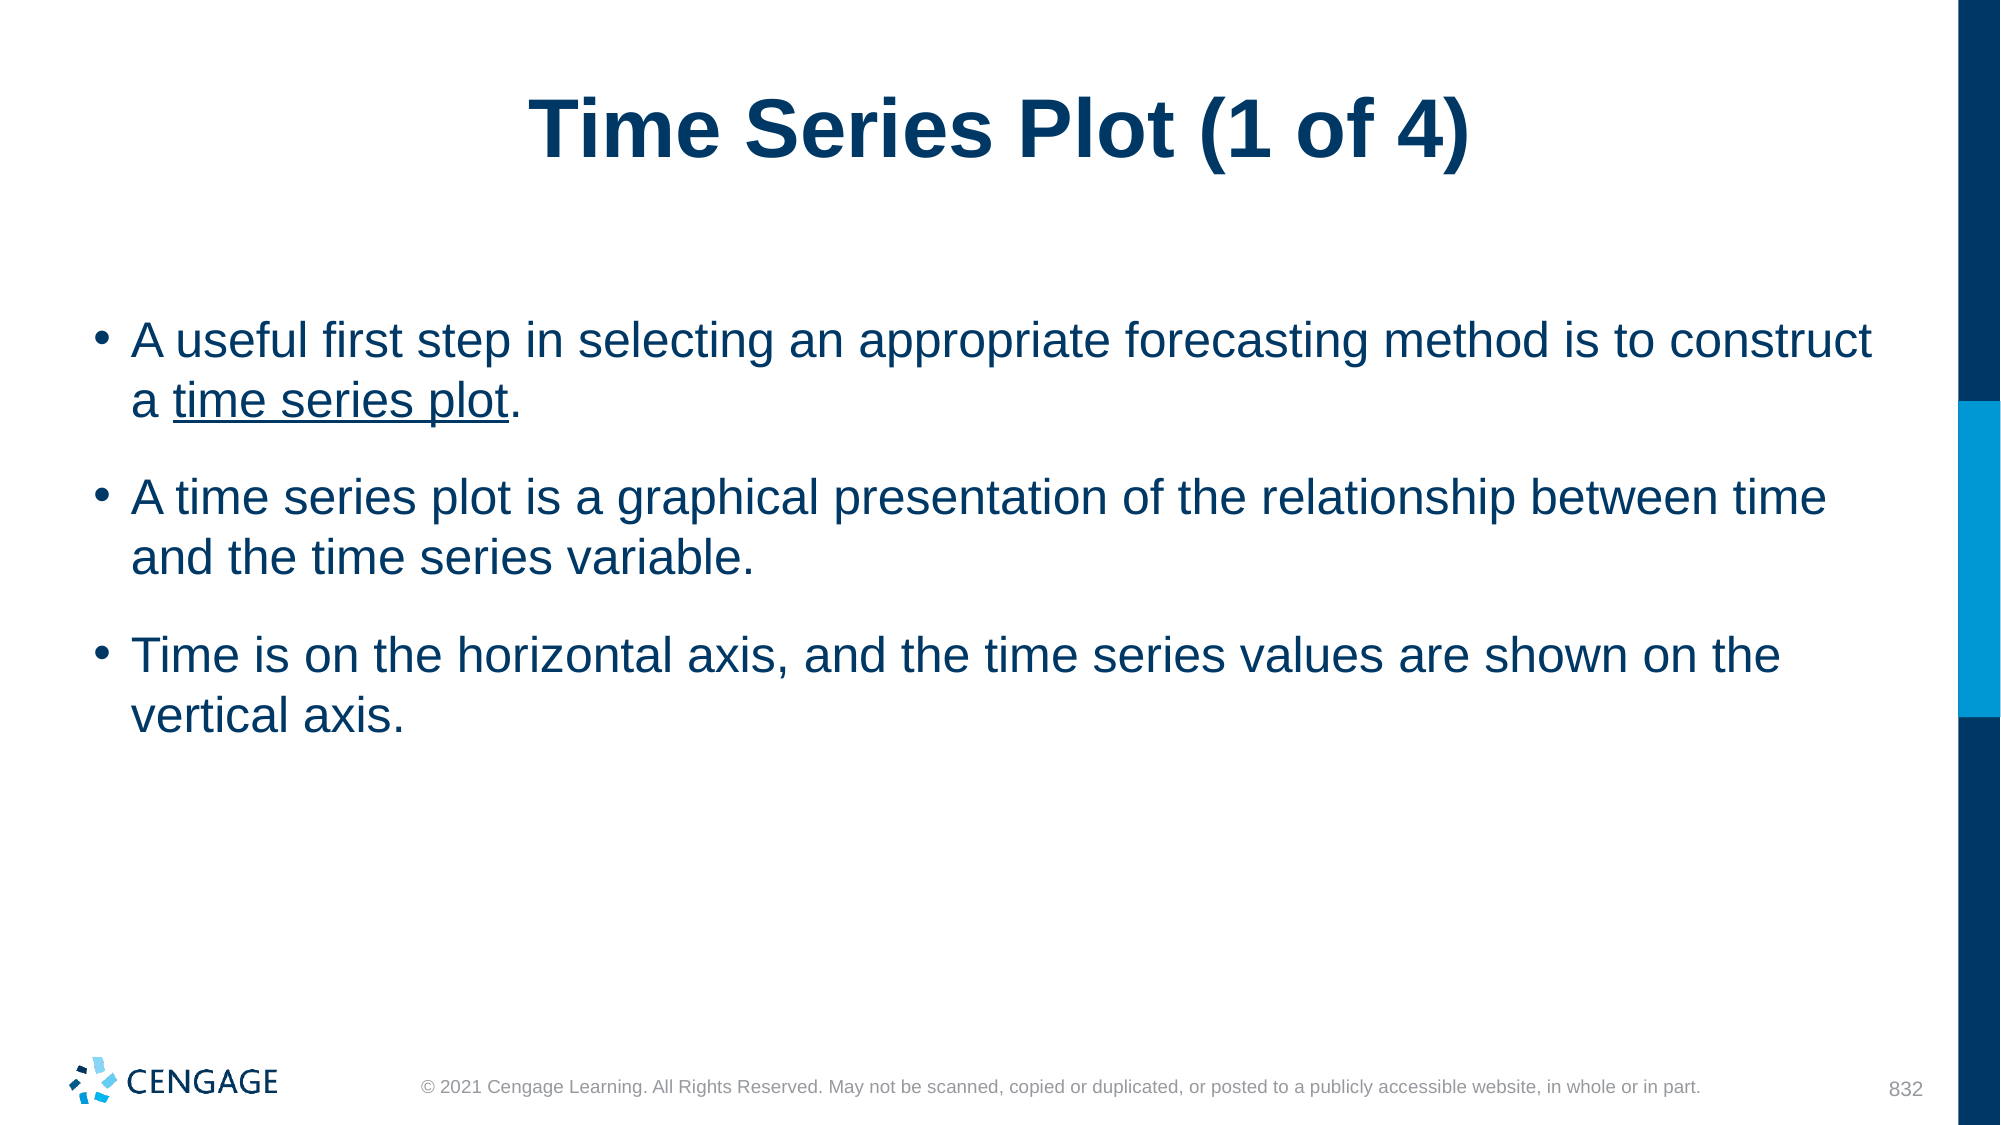

# Time Series Plot (1 of 4)
A useful first step in selecting an appropriate forecasting method is to construct a time series plot.
A time series plot is a graphical presentation of the relationship between time and the time series variable.
Time is on the horizontal axis, and the time series values are shown on the vertical axis.